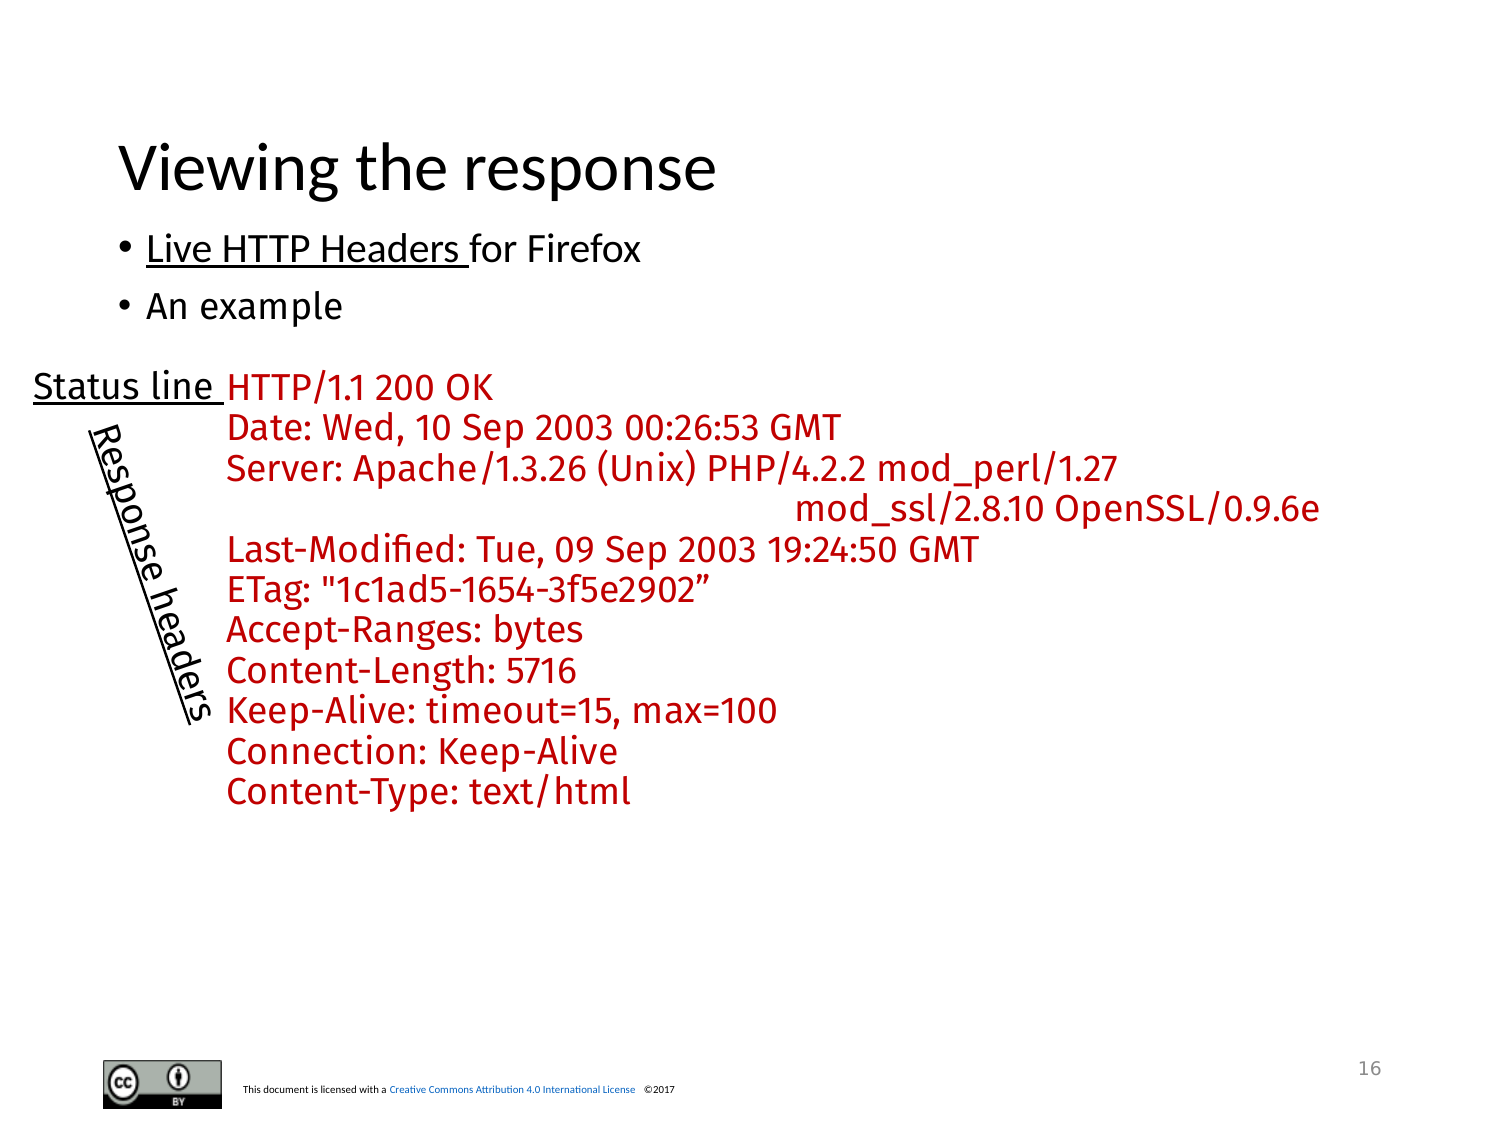

# Viewing the response
Live HTTP Headers for Firefox
An example
        HTTP/1.1 200 OK
        Date: Wed, 10 Sep 2003 00:26:53 GMT
        Server: Apache/1.3.26 (Unix) PHP/4.2.2 mod_perl/1.27
                                                                 mod_ssl/2.8.10 OpenSSL/0.9.6e
        Last-Modified: Tue, 09 Sep 2003 19:24:50 GMT
        ETag: "1c1ad5-1654-3f5e2902”
        Accept-Ranges: bytes
        Content-Length: 5716
        Keep-Alive: timeout=15, max=100
        Connection: Keep-Alive
        Content-Type: text/html
Status line
Response headers
16